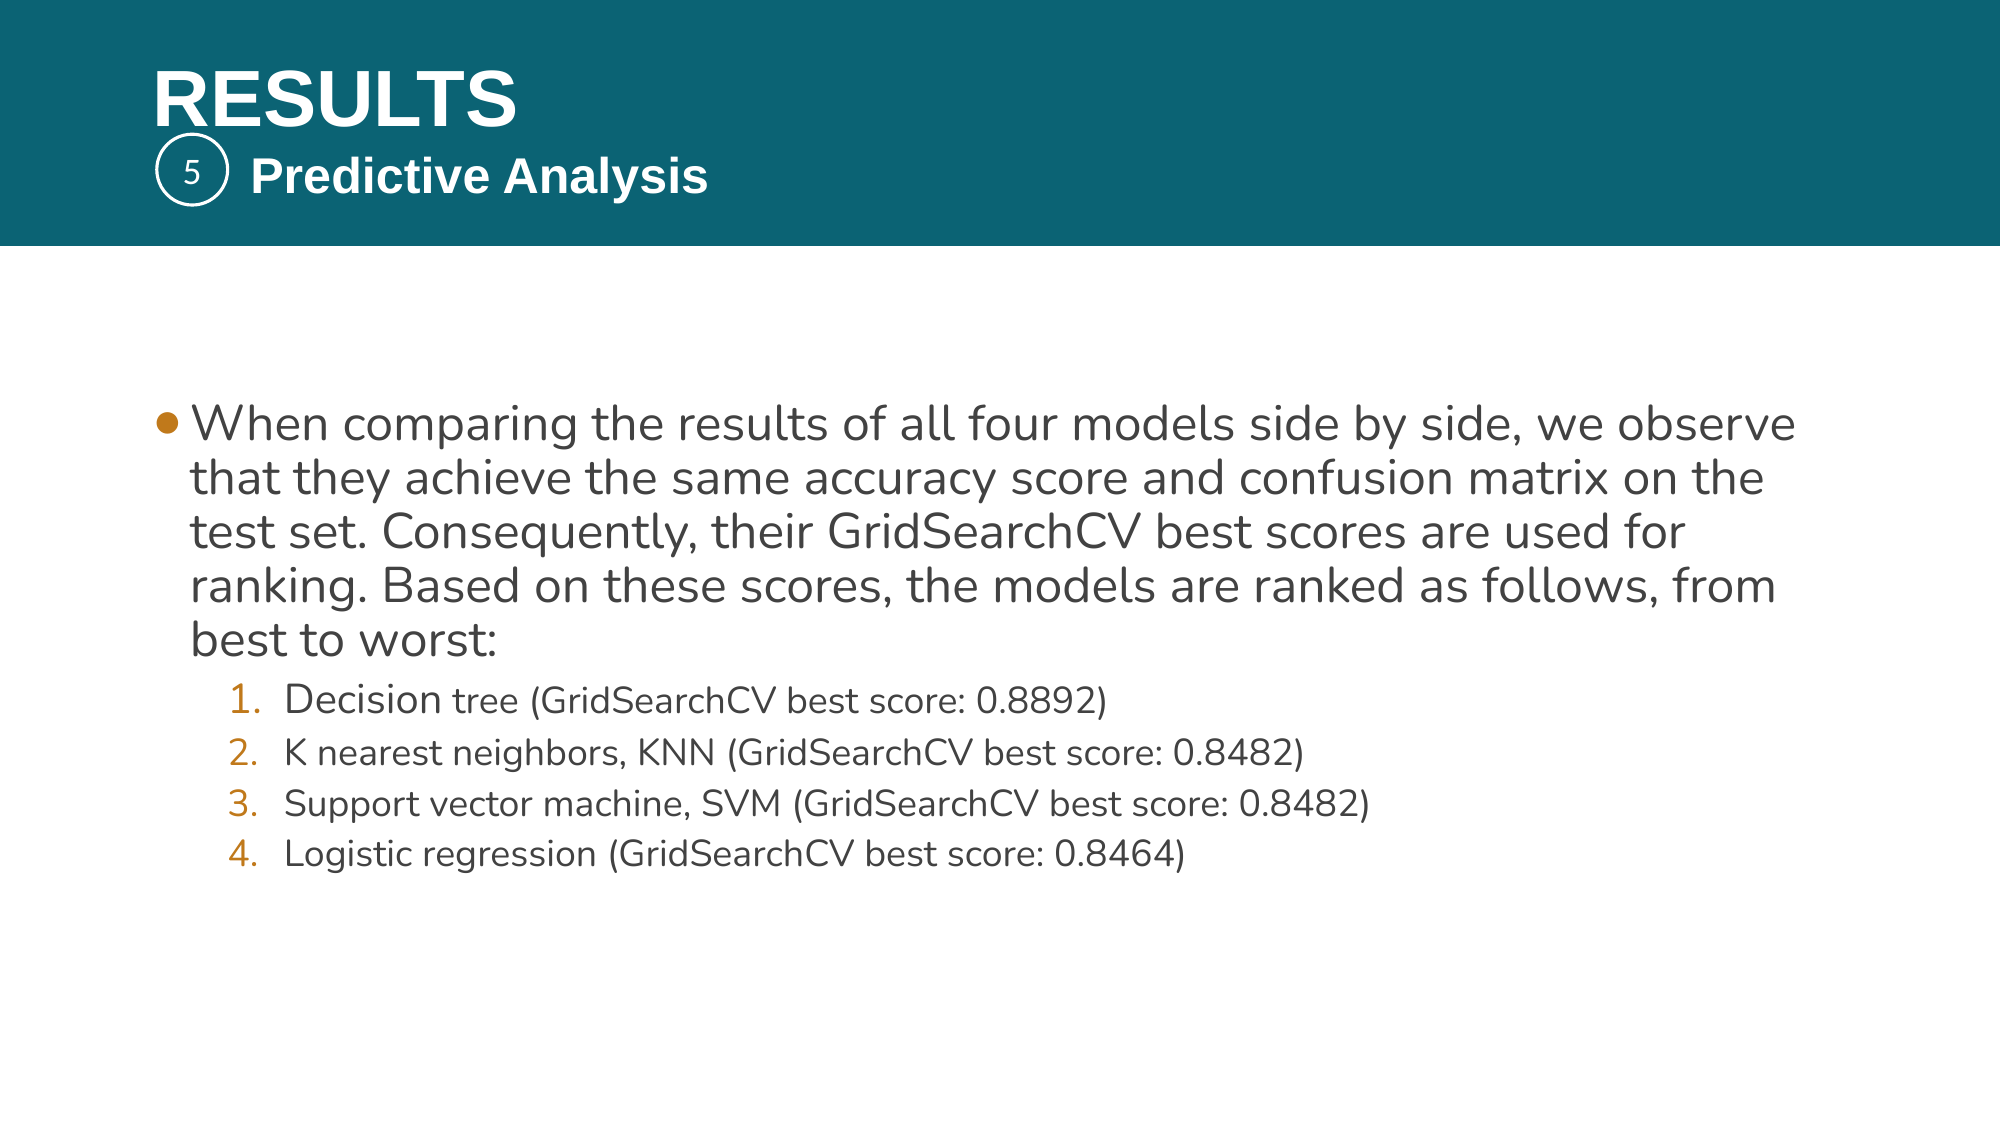

# Outline
RESULTS
       Predictive Analysis
5
When comparing the results of all four models side by side, we observe that they achieve the same accuracy score and confusion matrix on the test set. Consequently, their GridSearchCV best scores are used for ranking. Based on these scores, the models are ranked as follows, from best to worst:
Decision tree (GridSearchCV best score: 0.8892)
K nearest neighbors, KNN (GridSearchCV best score: 0.8482)
Support vector machine, SVM (GridSearchCV best score: 0.8482)
Logistic regression (GridSearchCV best score: 0.8464)